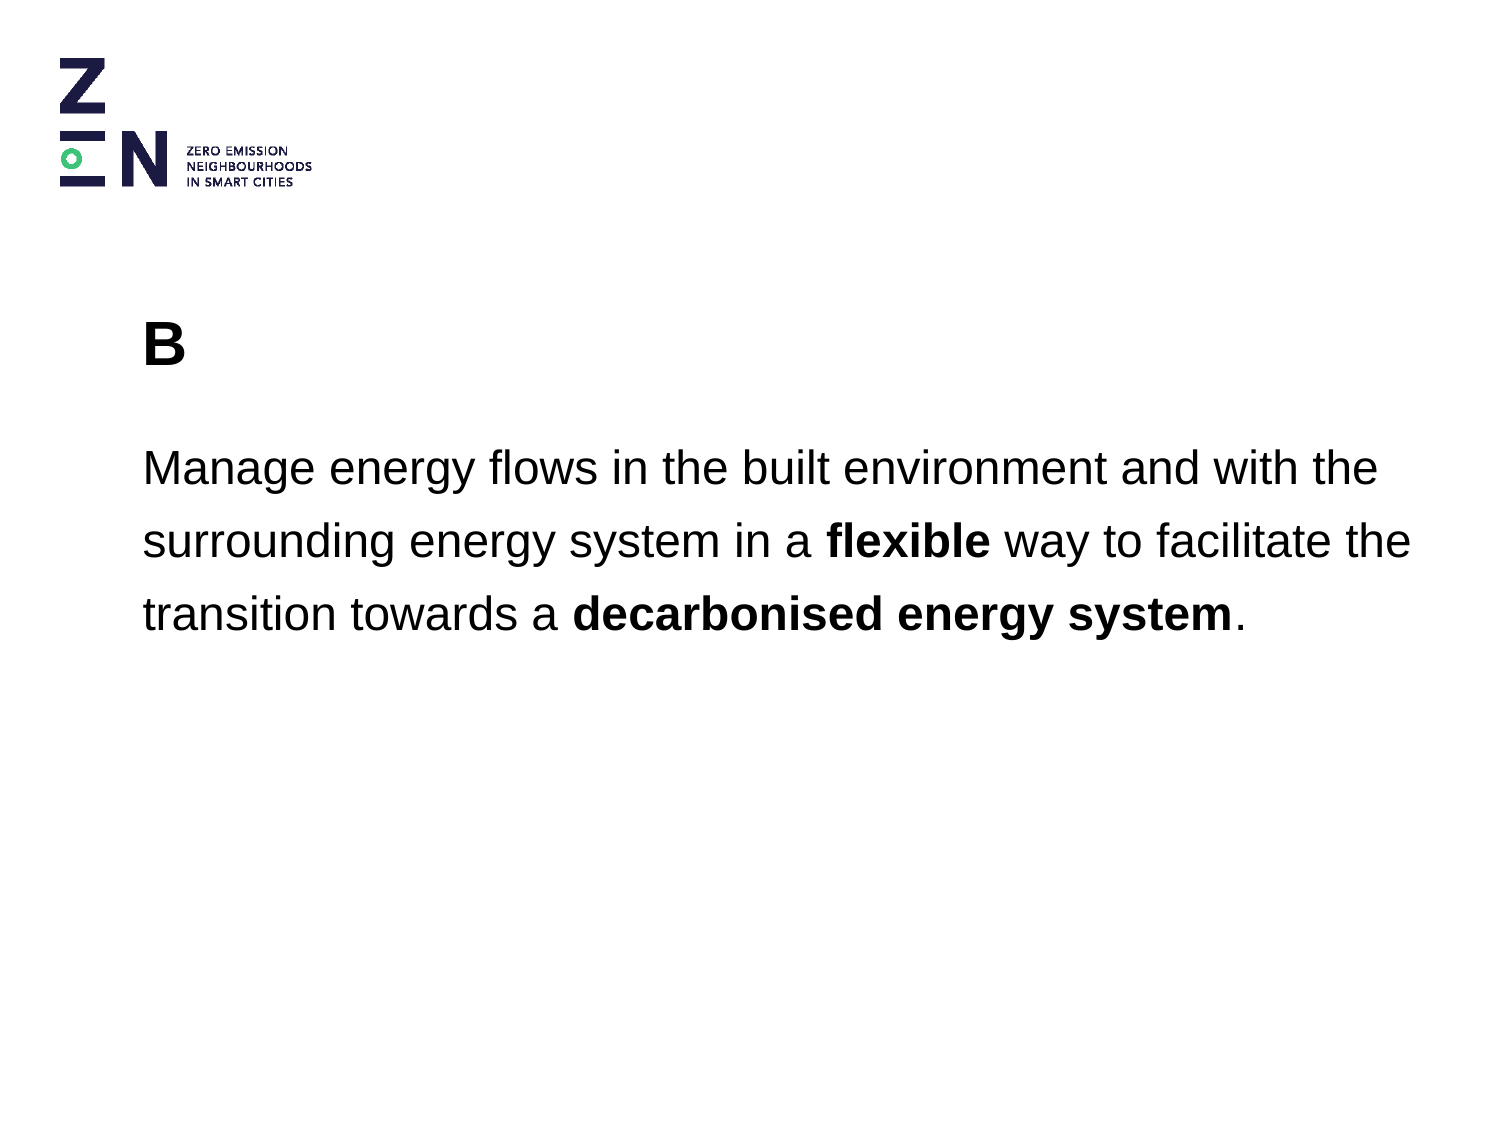

# B
Manage energy flows in the built environment and with the surrounding energy system in a flexible way to facilitate the transition towards a decarbonised energy system.